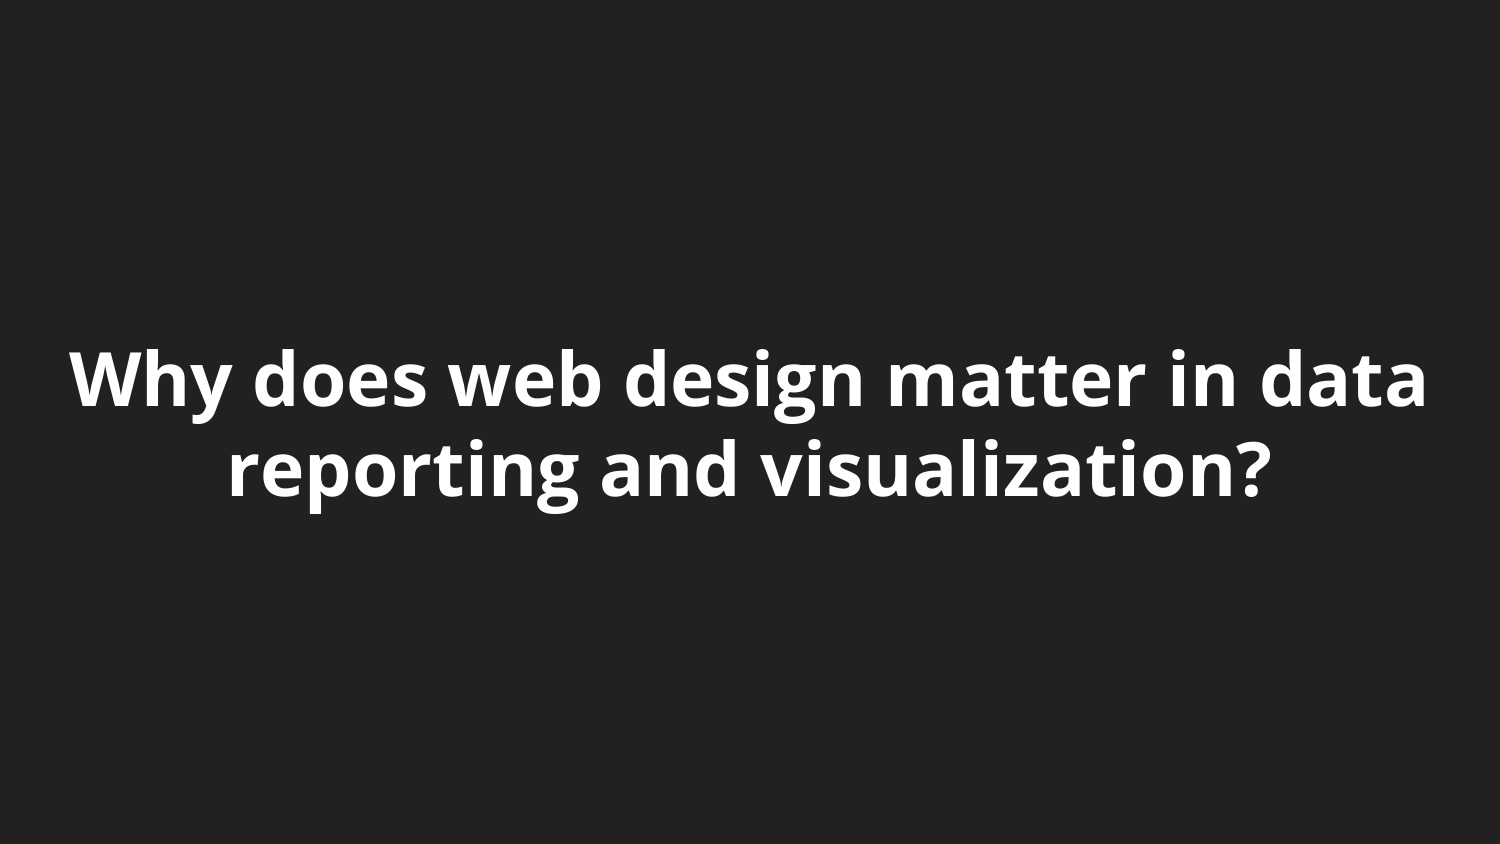

# Why does web design matter in data reporting and visualization?